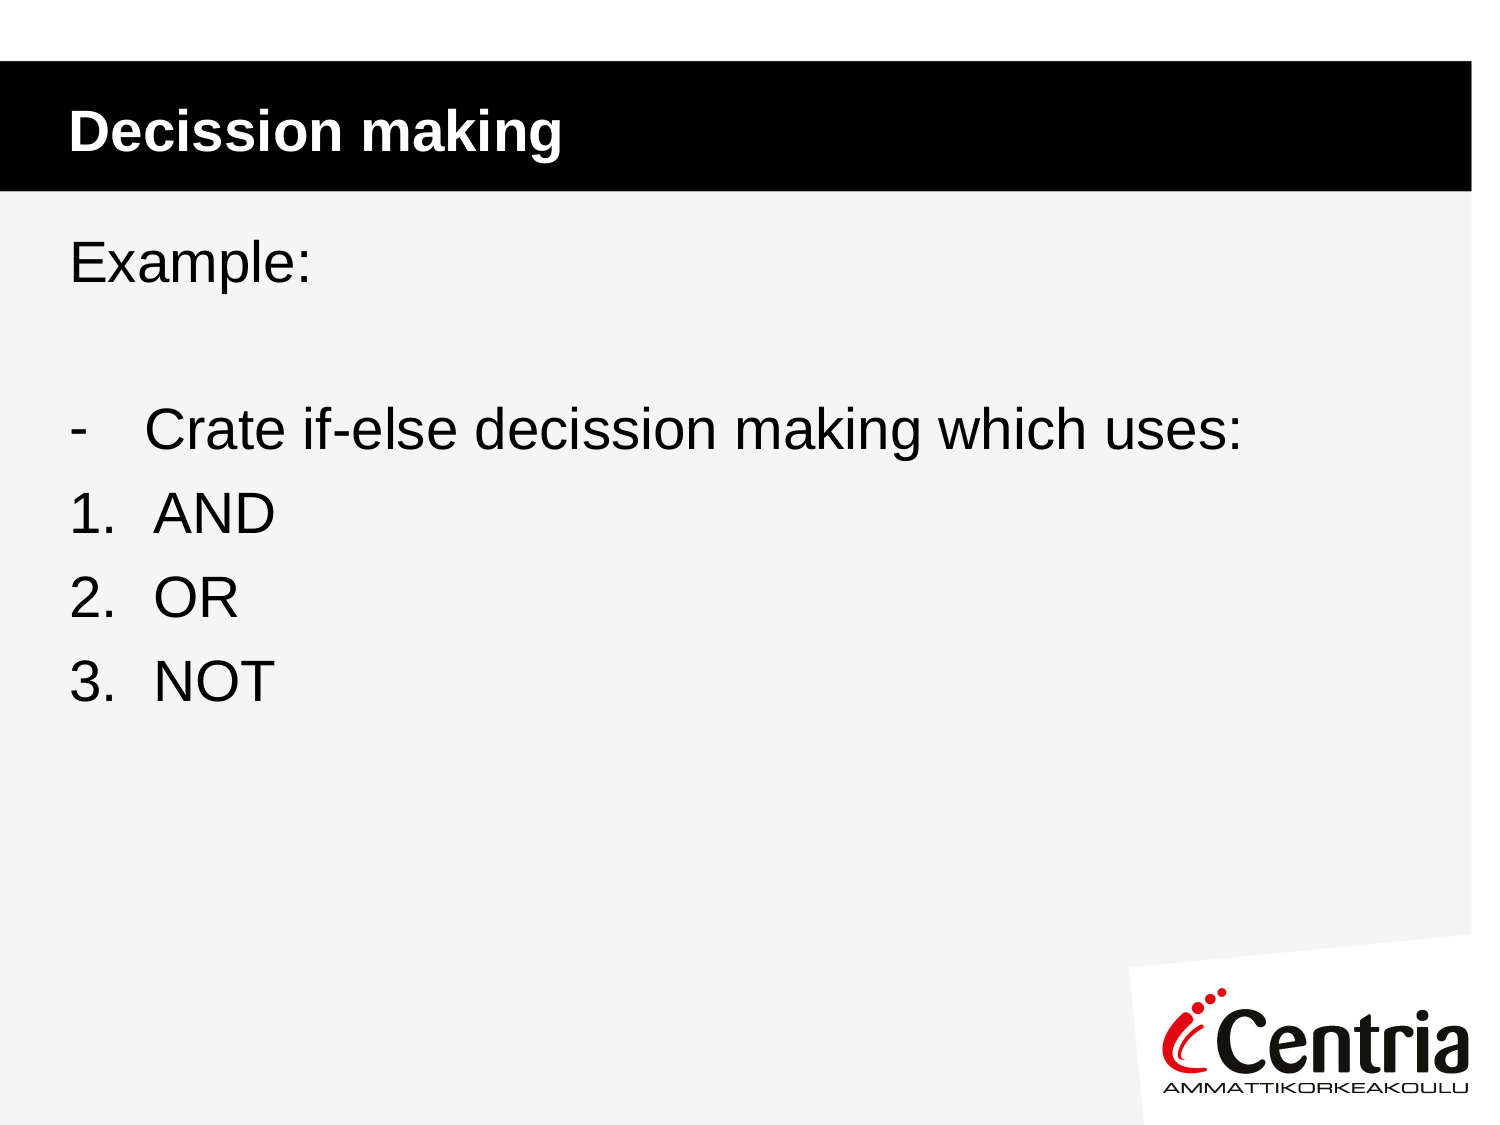

Decission making
Example:

Crate if-else decission making which uses:
AND
OR
NOT